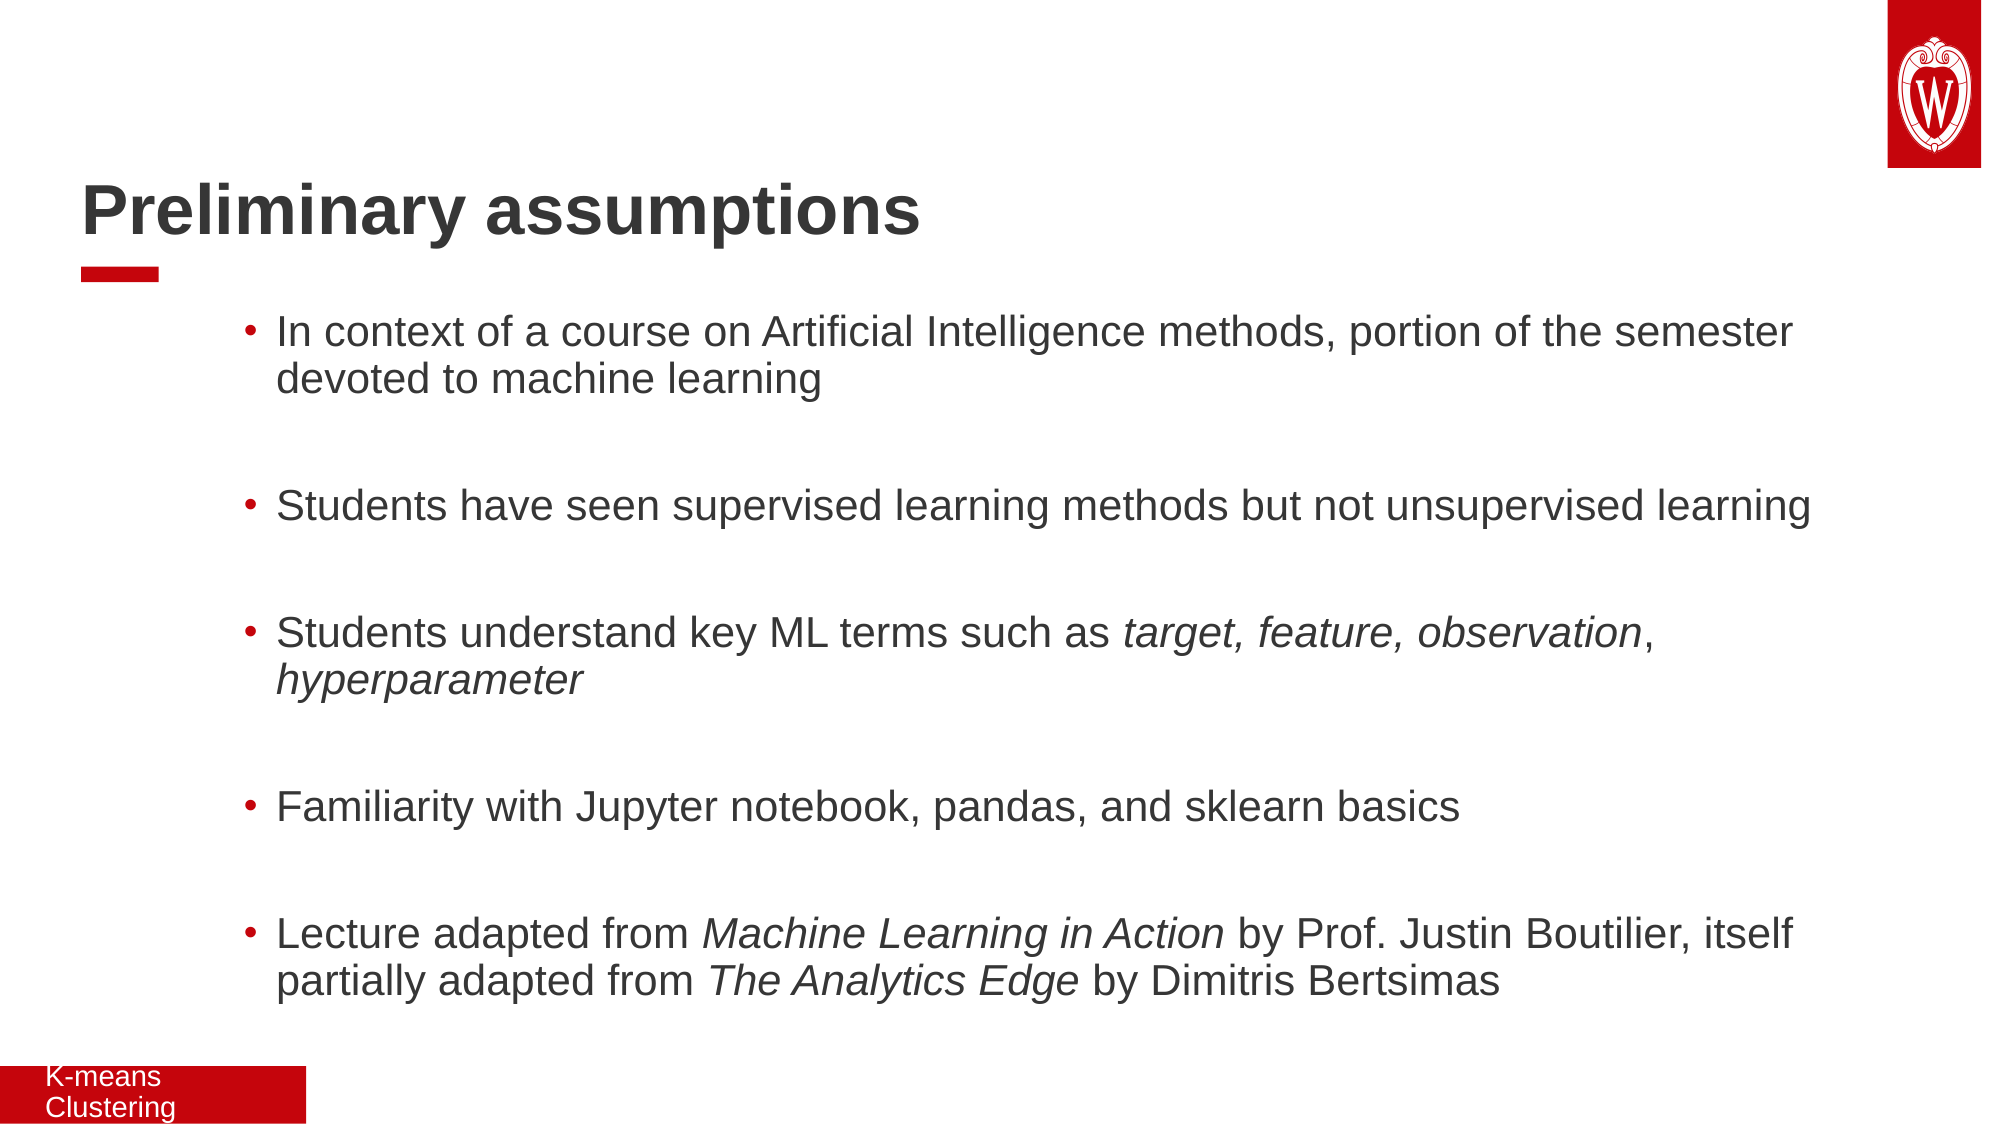

# Preliminary assumptions
In context of a course on Artificial Intelligence methods, portion of the semester devoted to machine learning

Students have seen supervised learning methods but not unsupervised learning

Students understand key ML terms such as target, feature, observation, hyperparameter

Familiarity with Jupyter notebook, pandas, and sklearn basics

Lecture adapted from Machine Learning in Action by Prof. Justin Boutilier, itself partially adapted from The Analytics Edge by Dimitris Bertsimas

K-means Clustering